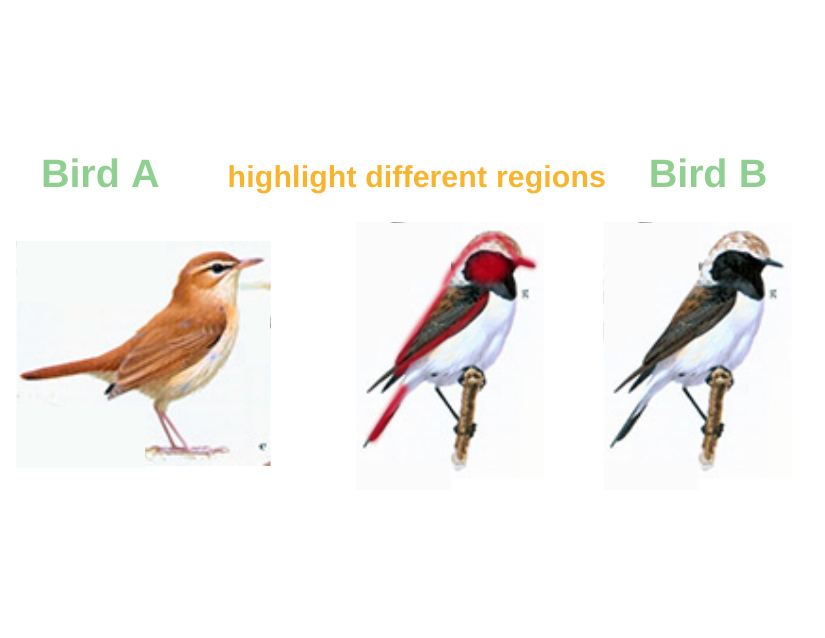

Bird A
# highlight different regions	Bird B